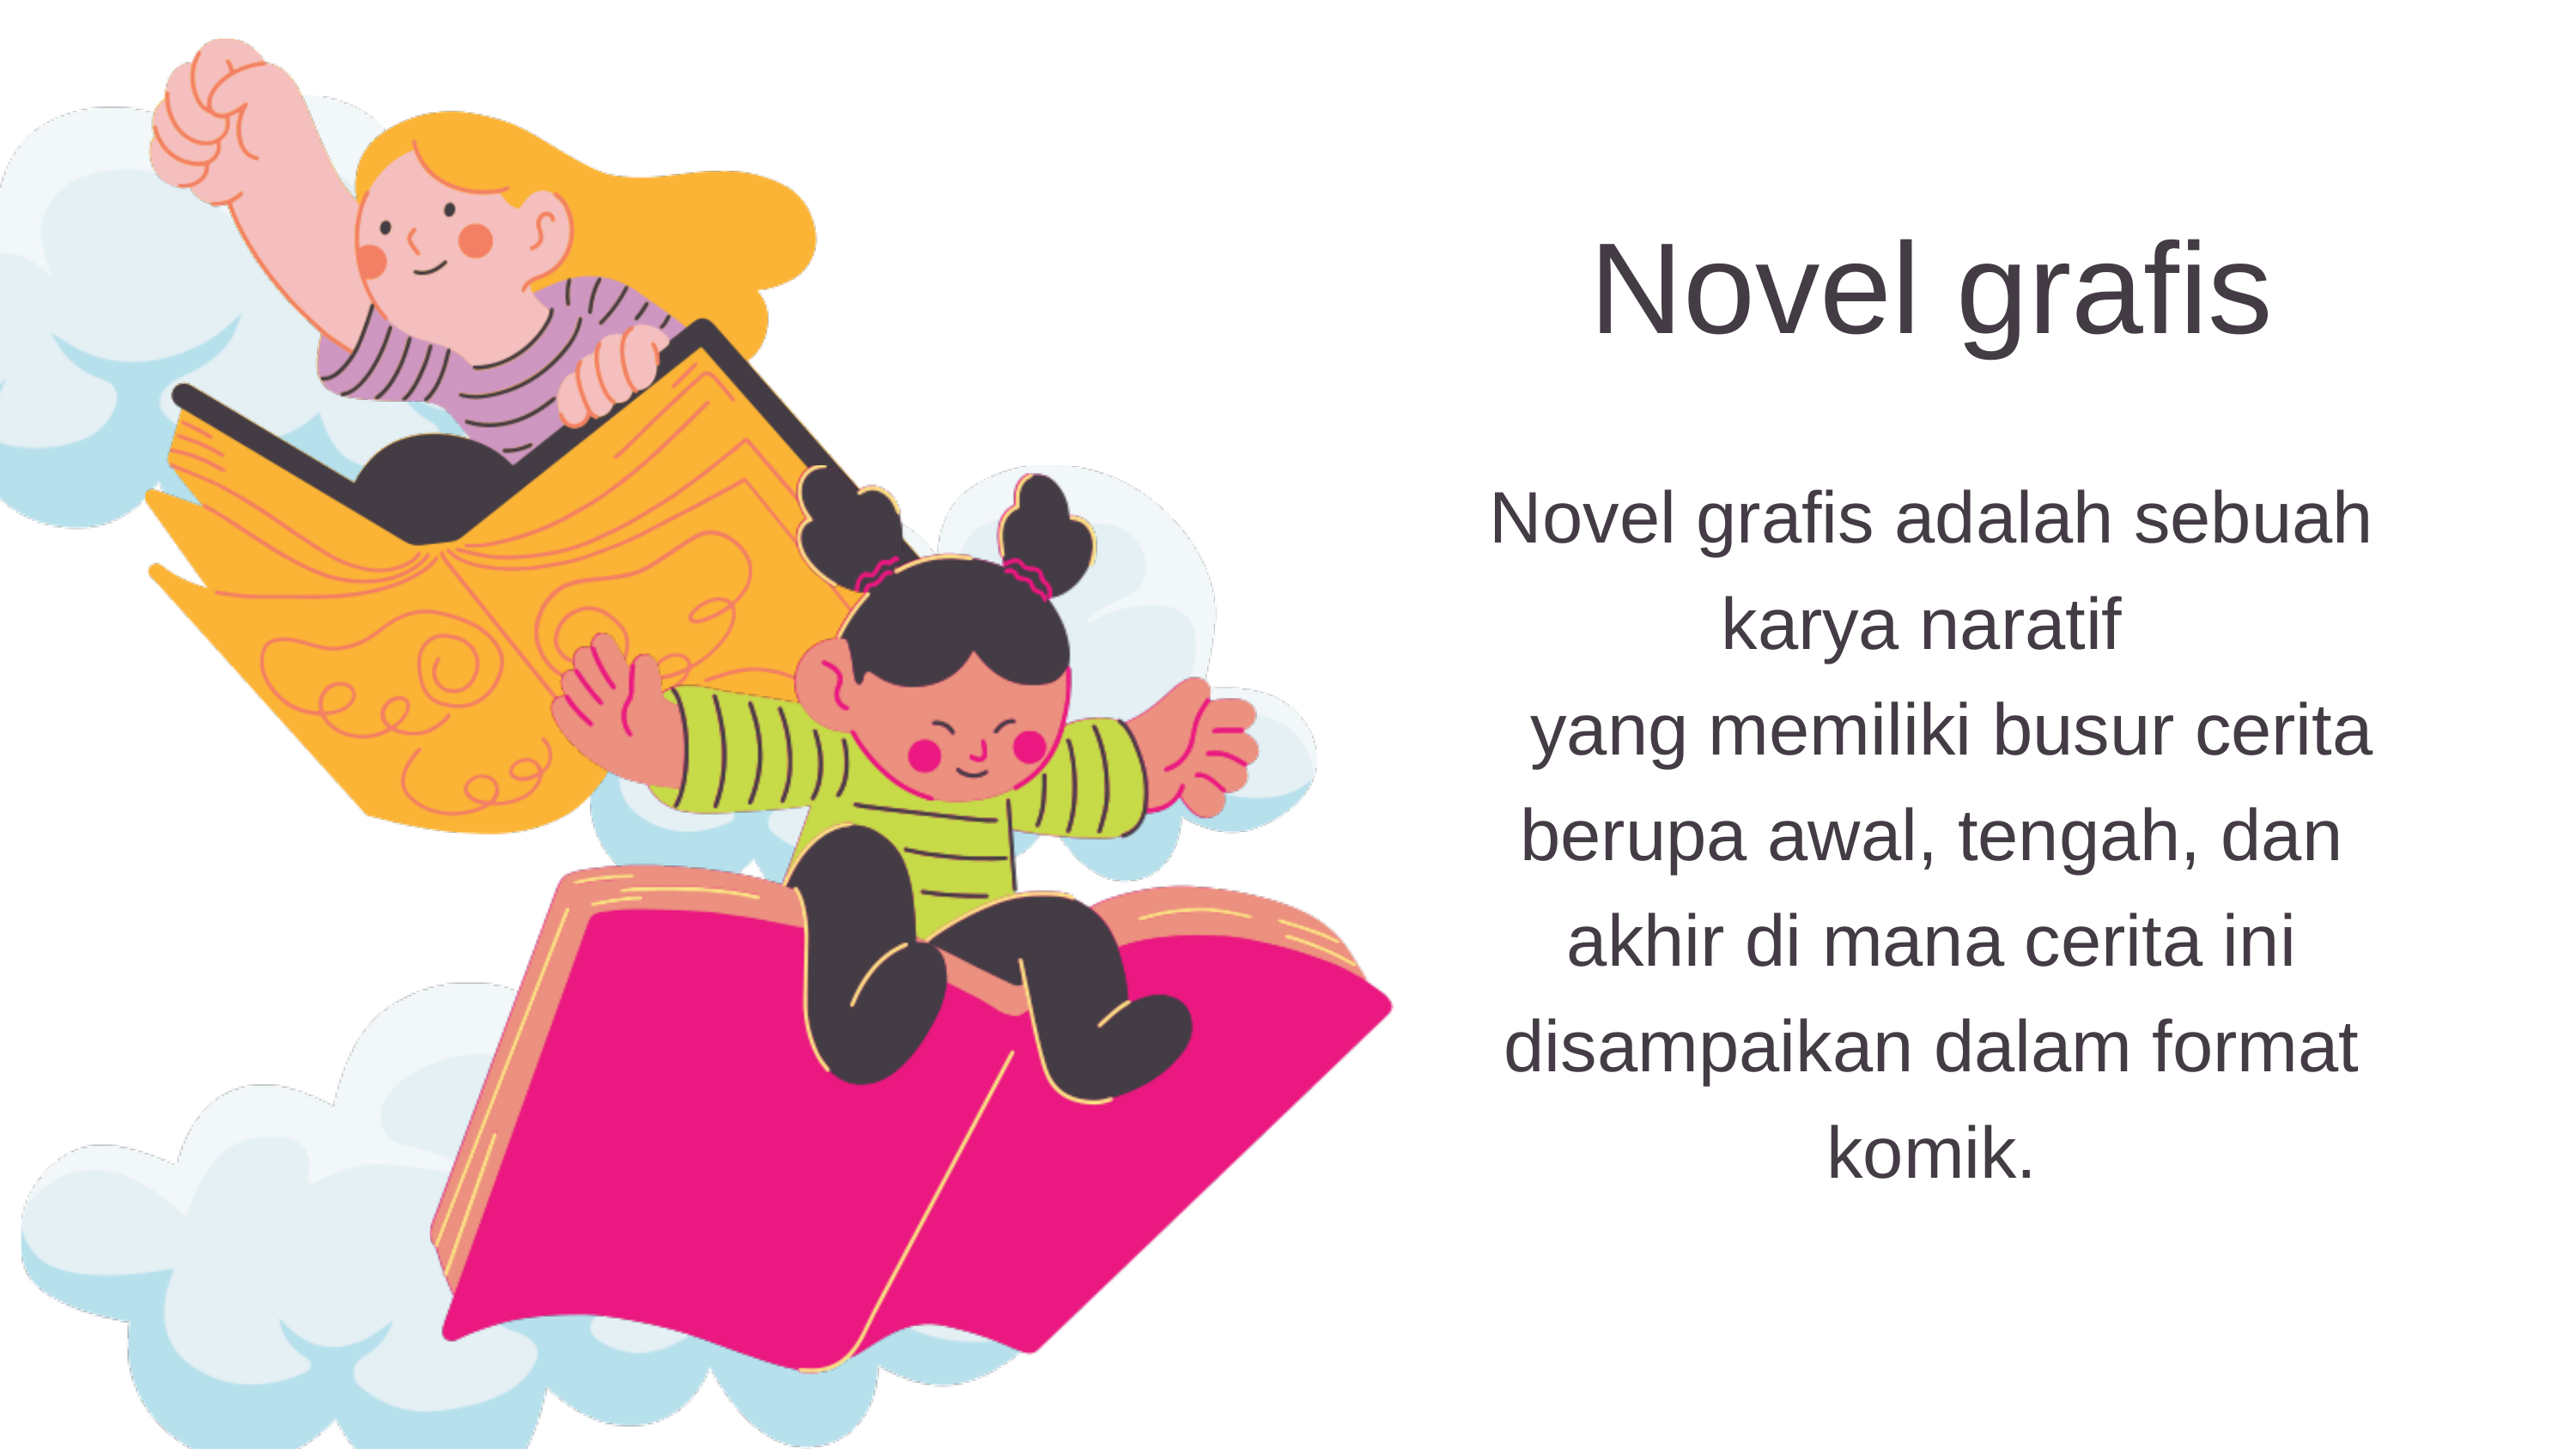

Novel grafis
Novel grafis adalah sebuah karya naratif
  yang memiliki busur cerita berupa awal, tengah, dan akhir di mana cerita ini disampaikan dalam format komik.